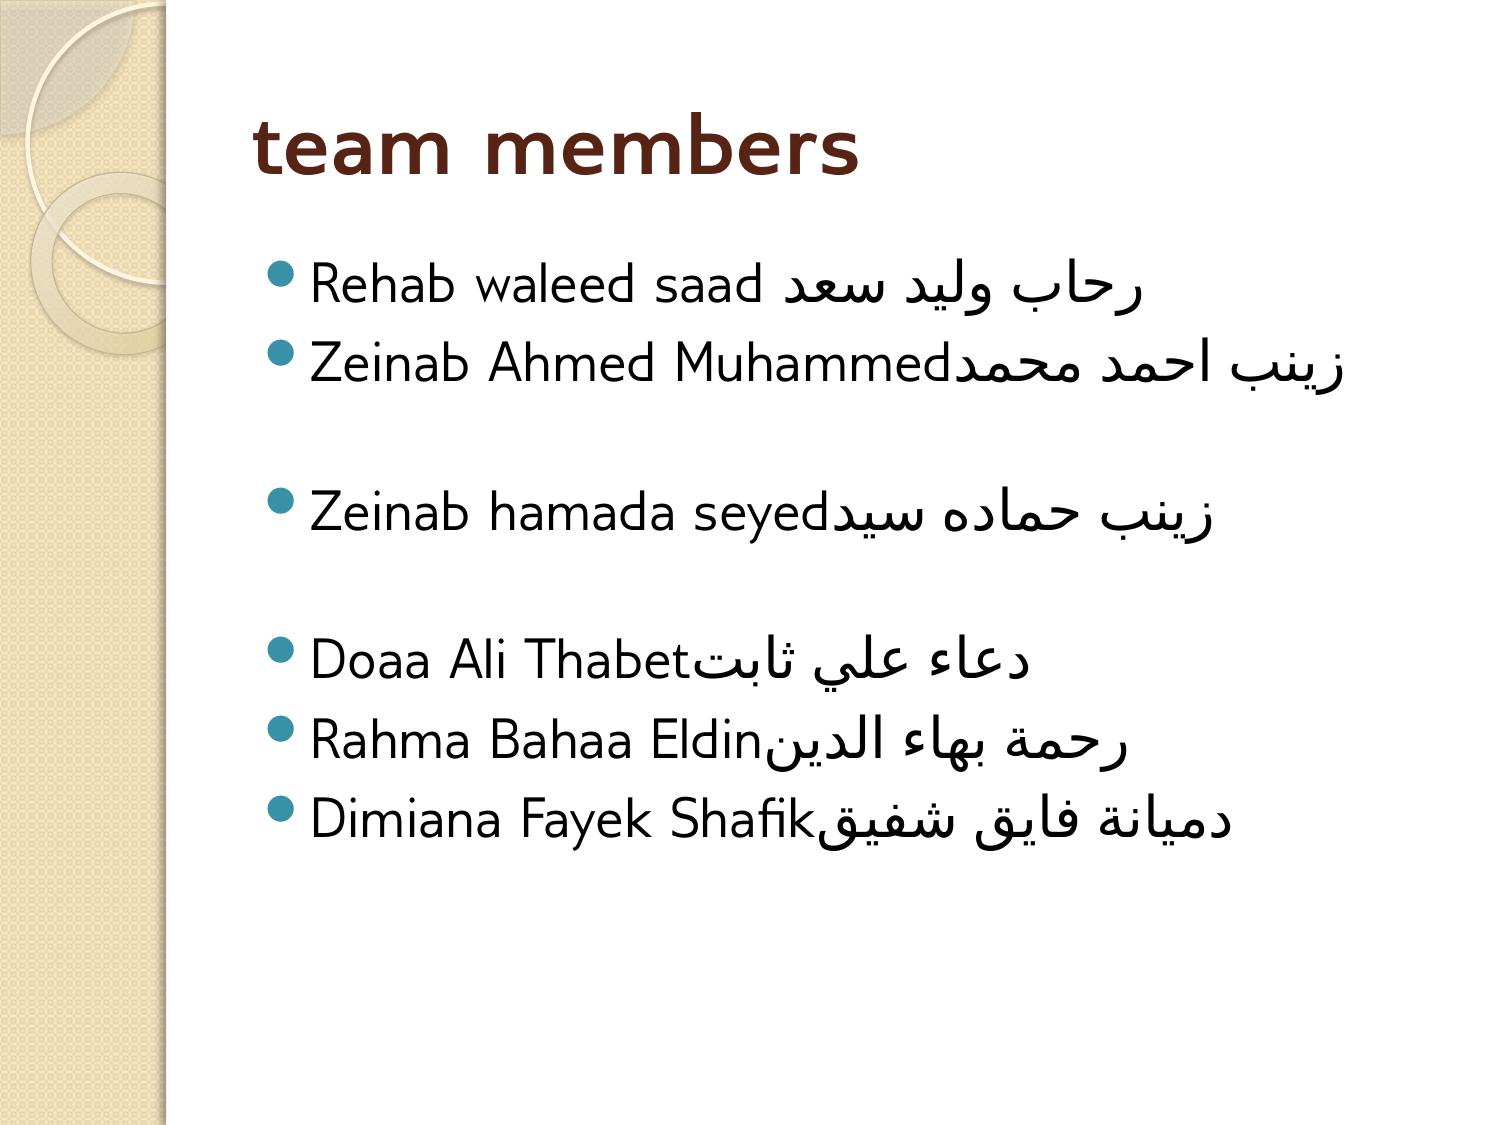

# team members
Rehab waleed saad رحاب وليد سعد
Zeinab Ahmed Muhammedزينب احمد محمد
Zeinab hamada seyedزينب حماده سيد
Doaa Ali Thabetدعاء علي ثابت
Rahma Bahaa Eldinرحمة بهاء الدين
Dimiana Fayek Shafikدميانة فايق شفيق